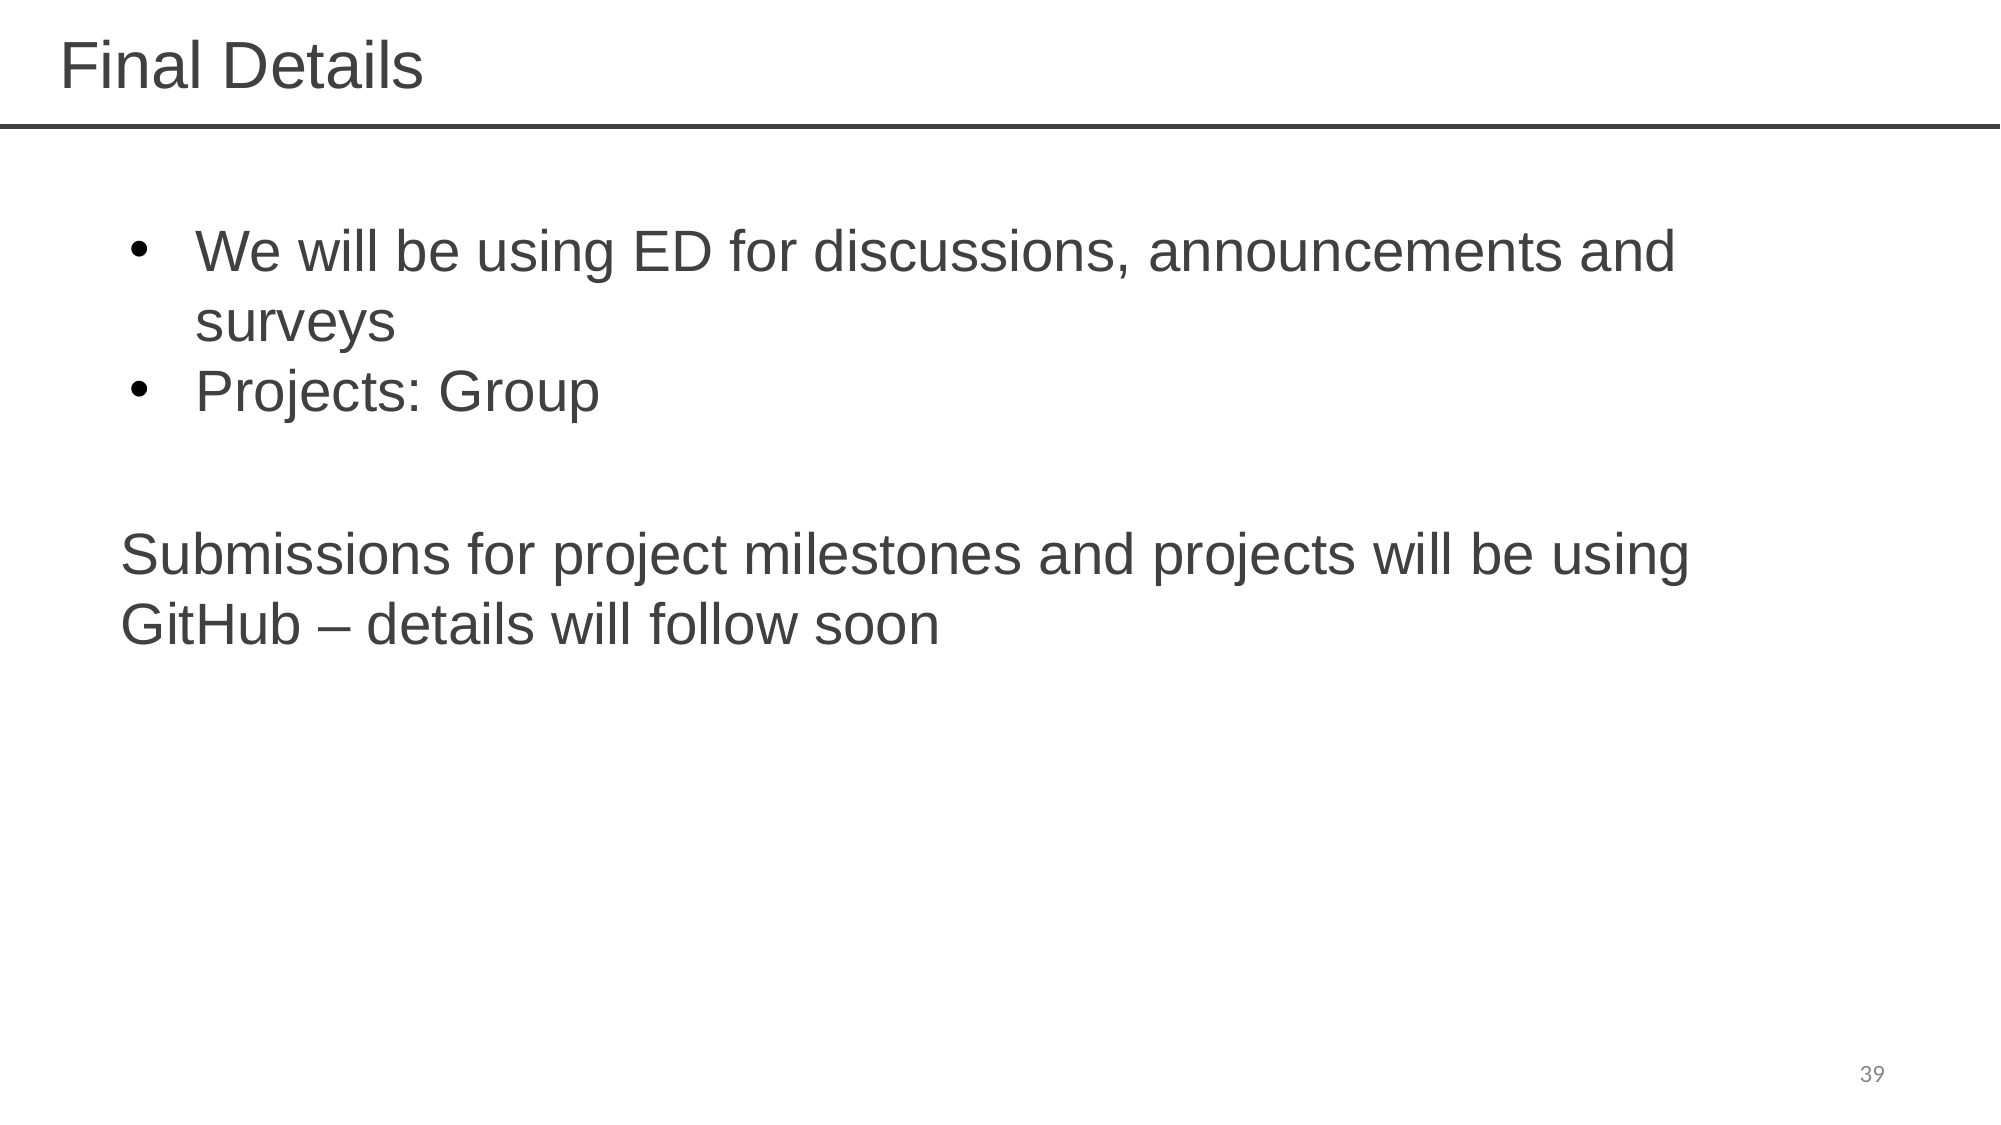

# Final Details
We will be using ED for discussions, announcements and surveys
Projects: Group

Submissions for project milestones and projects will be using GitHub – details will follow soon
39